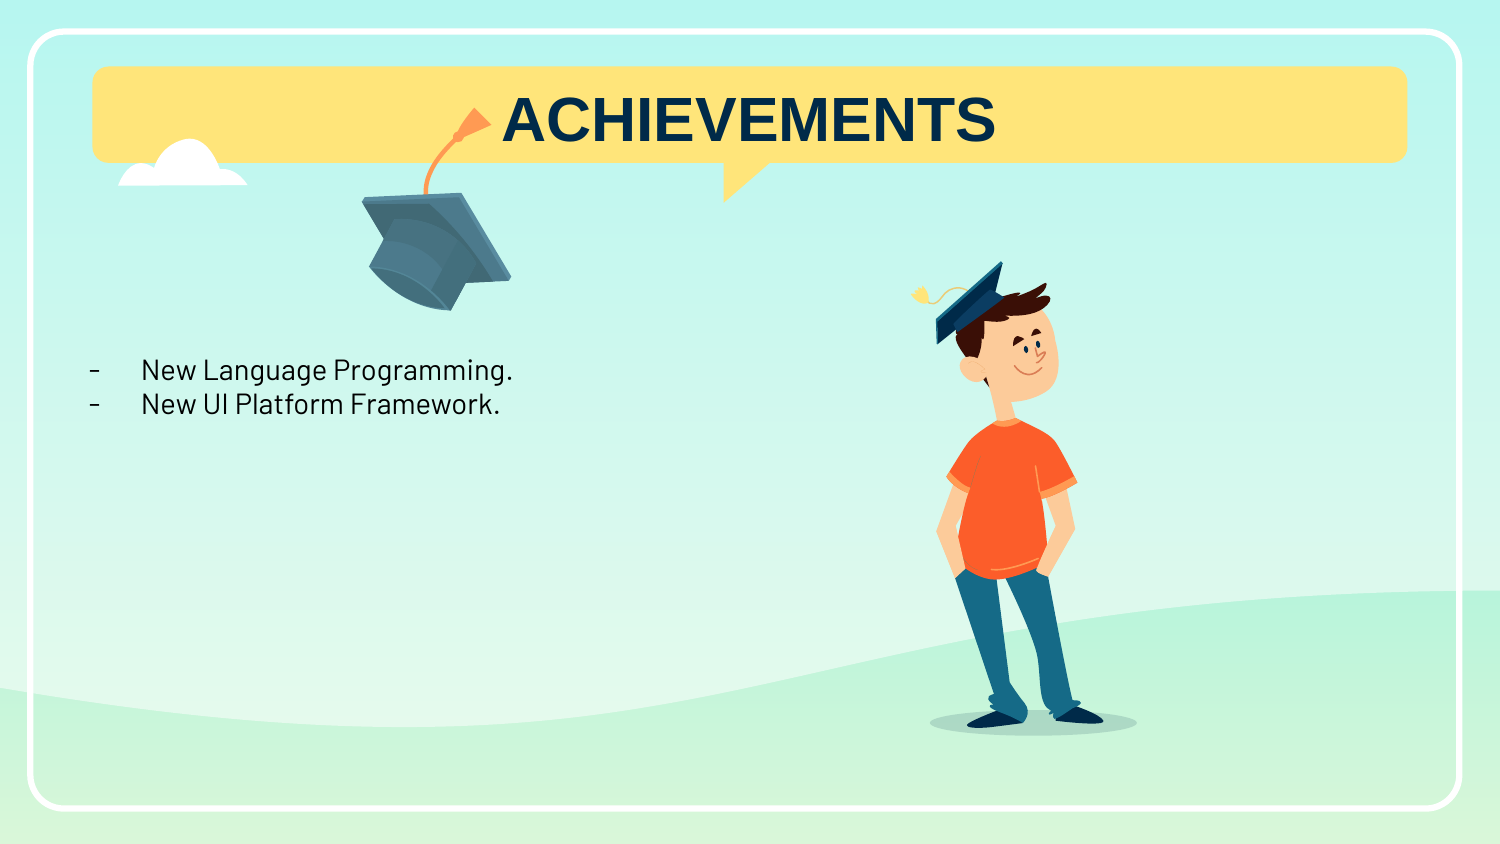

# ACHIEVEMENTS

New Language Programming.
New UI Platform Framework.